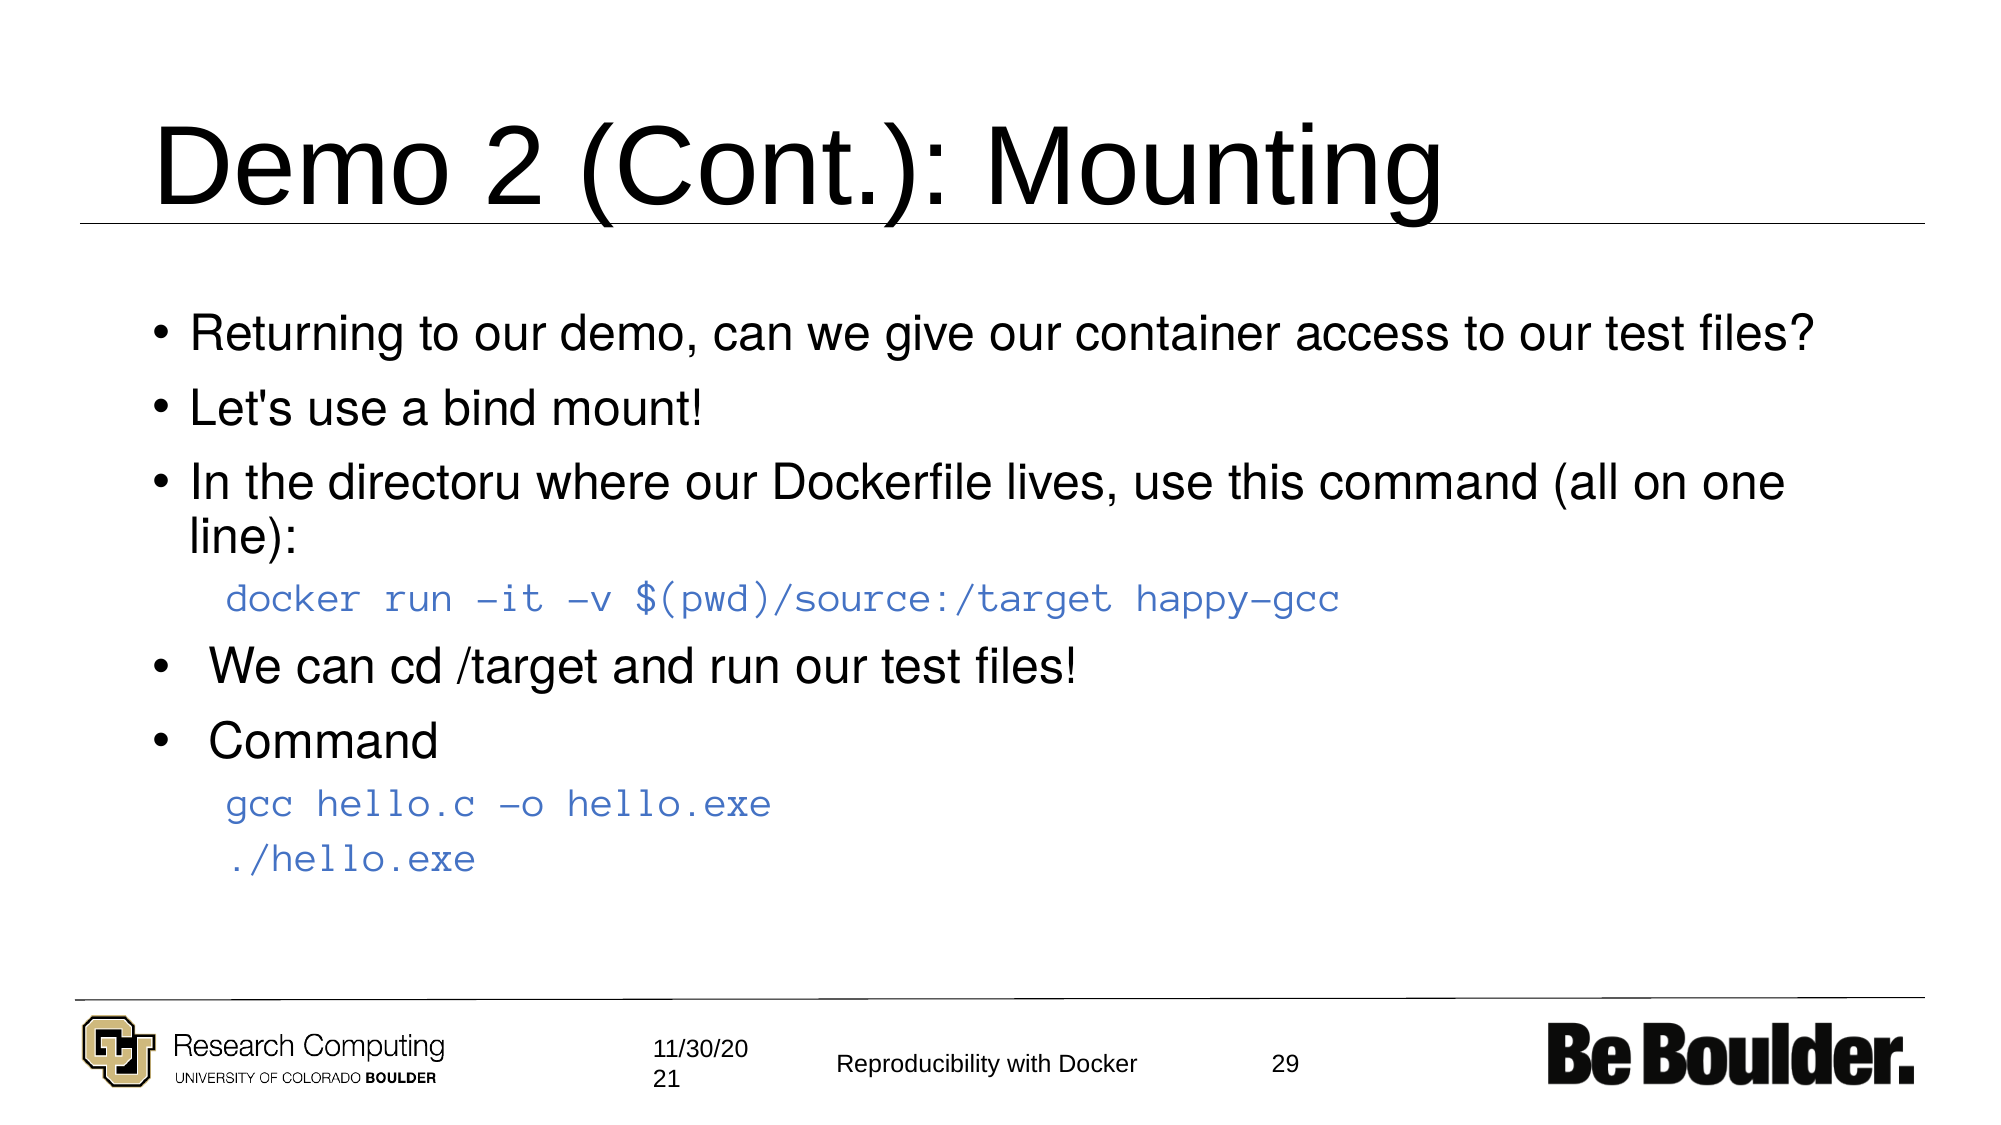

# Demo 2 (Cont.): Mounting
Returning to our demo, can we give our container access to our test files?
Let's use a bind mount!
In the directoru where our Dockerfile lives, use this command (all on one line):
docker run -it -v $(pwd)/source:/target happy-gcc
We can cd /target and run our test files!
Command
gcc hello.c -o hello.exe
./hello.exe
11/30/2021
29
Reproducibility with Docker